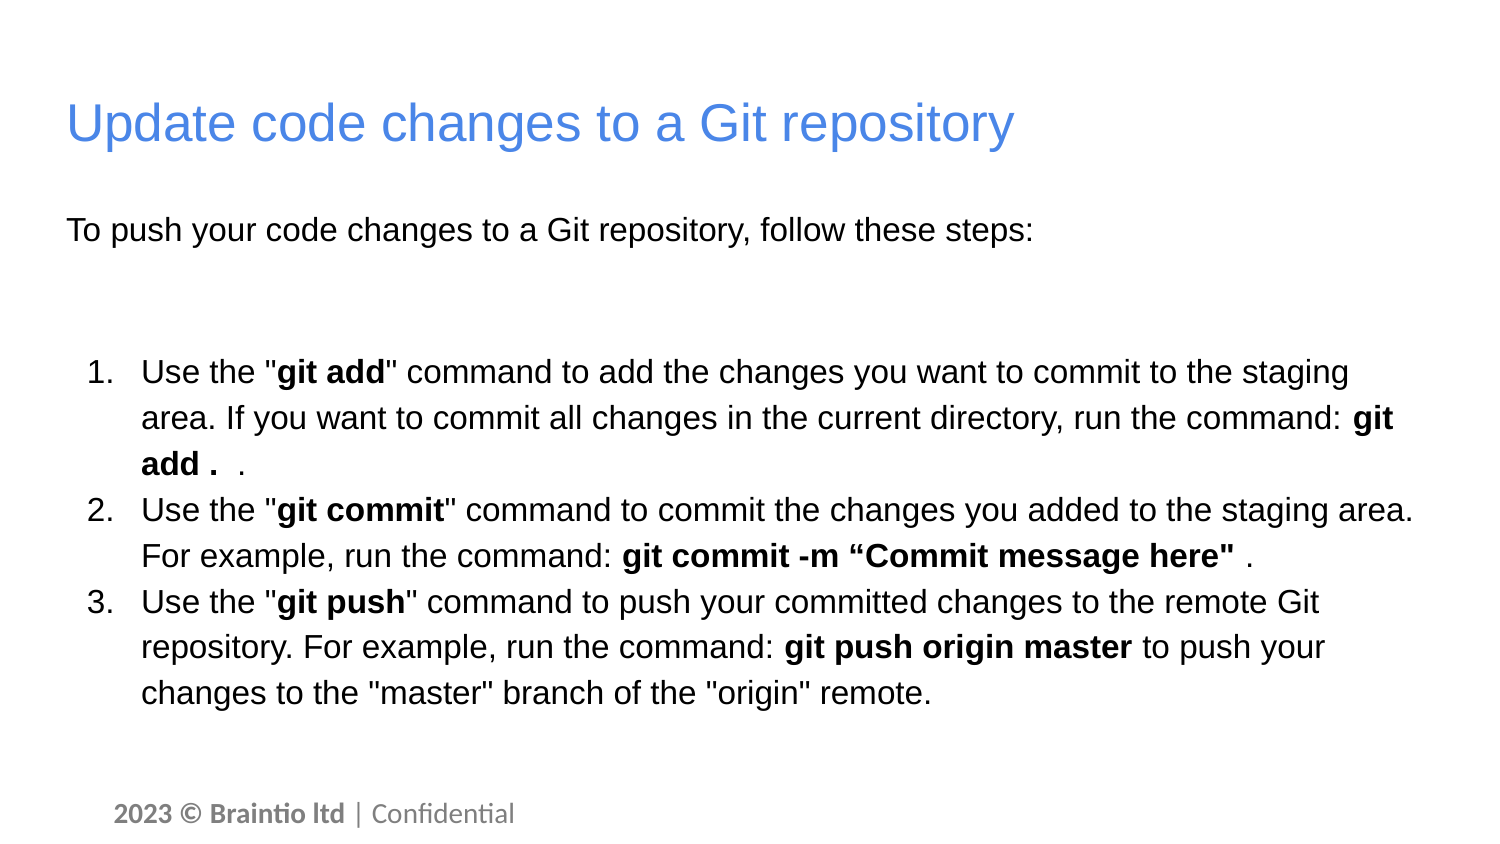

# Update code changes to a Git repository
To push your code changes to a Git repository, follow these steps:

Use the "git add" command to add the changes you want to commit to the staging area. If you want to commit all changes in the current directory, run the command: git add .  .
Use the "git commit" command to commit the changes you added to the staging area. For example, run the command: git commit -m “Commit message here" .
Use the "git push" command to push your committed changes to the remote Git repository. For example, run the command: git push origin master to push your changes to the "master" branch of the "origin" remote.